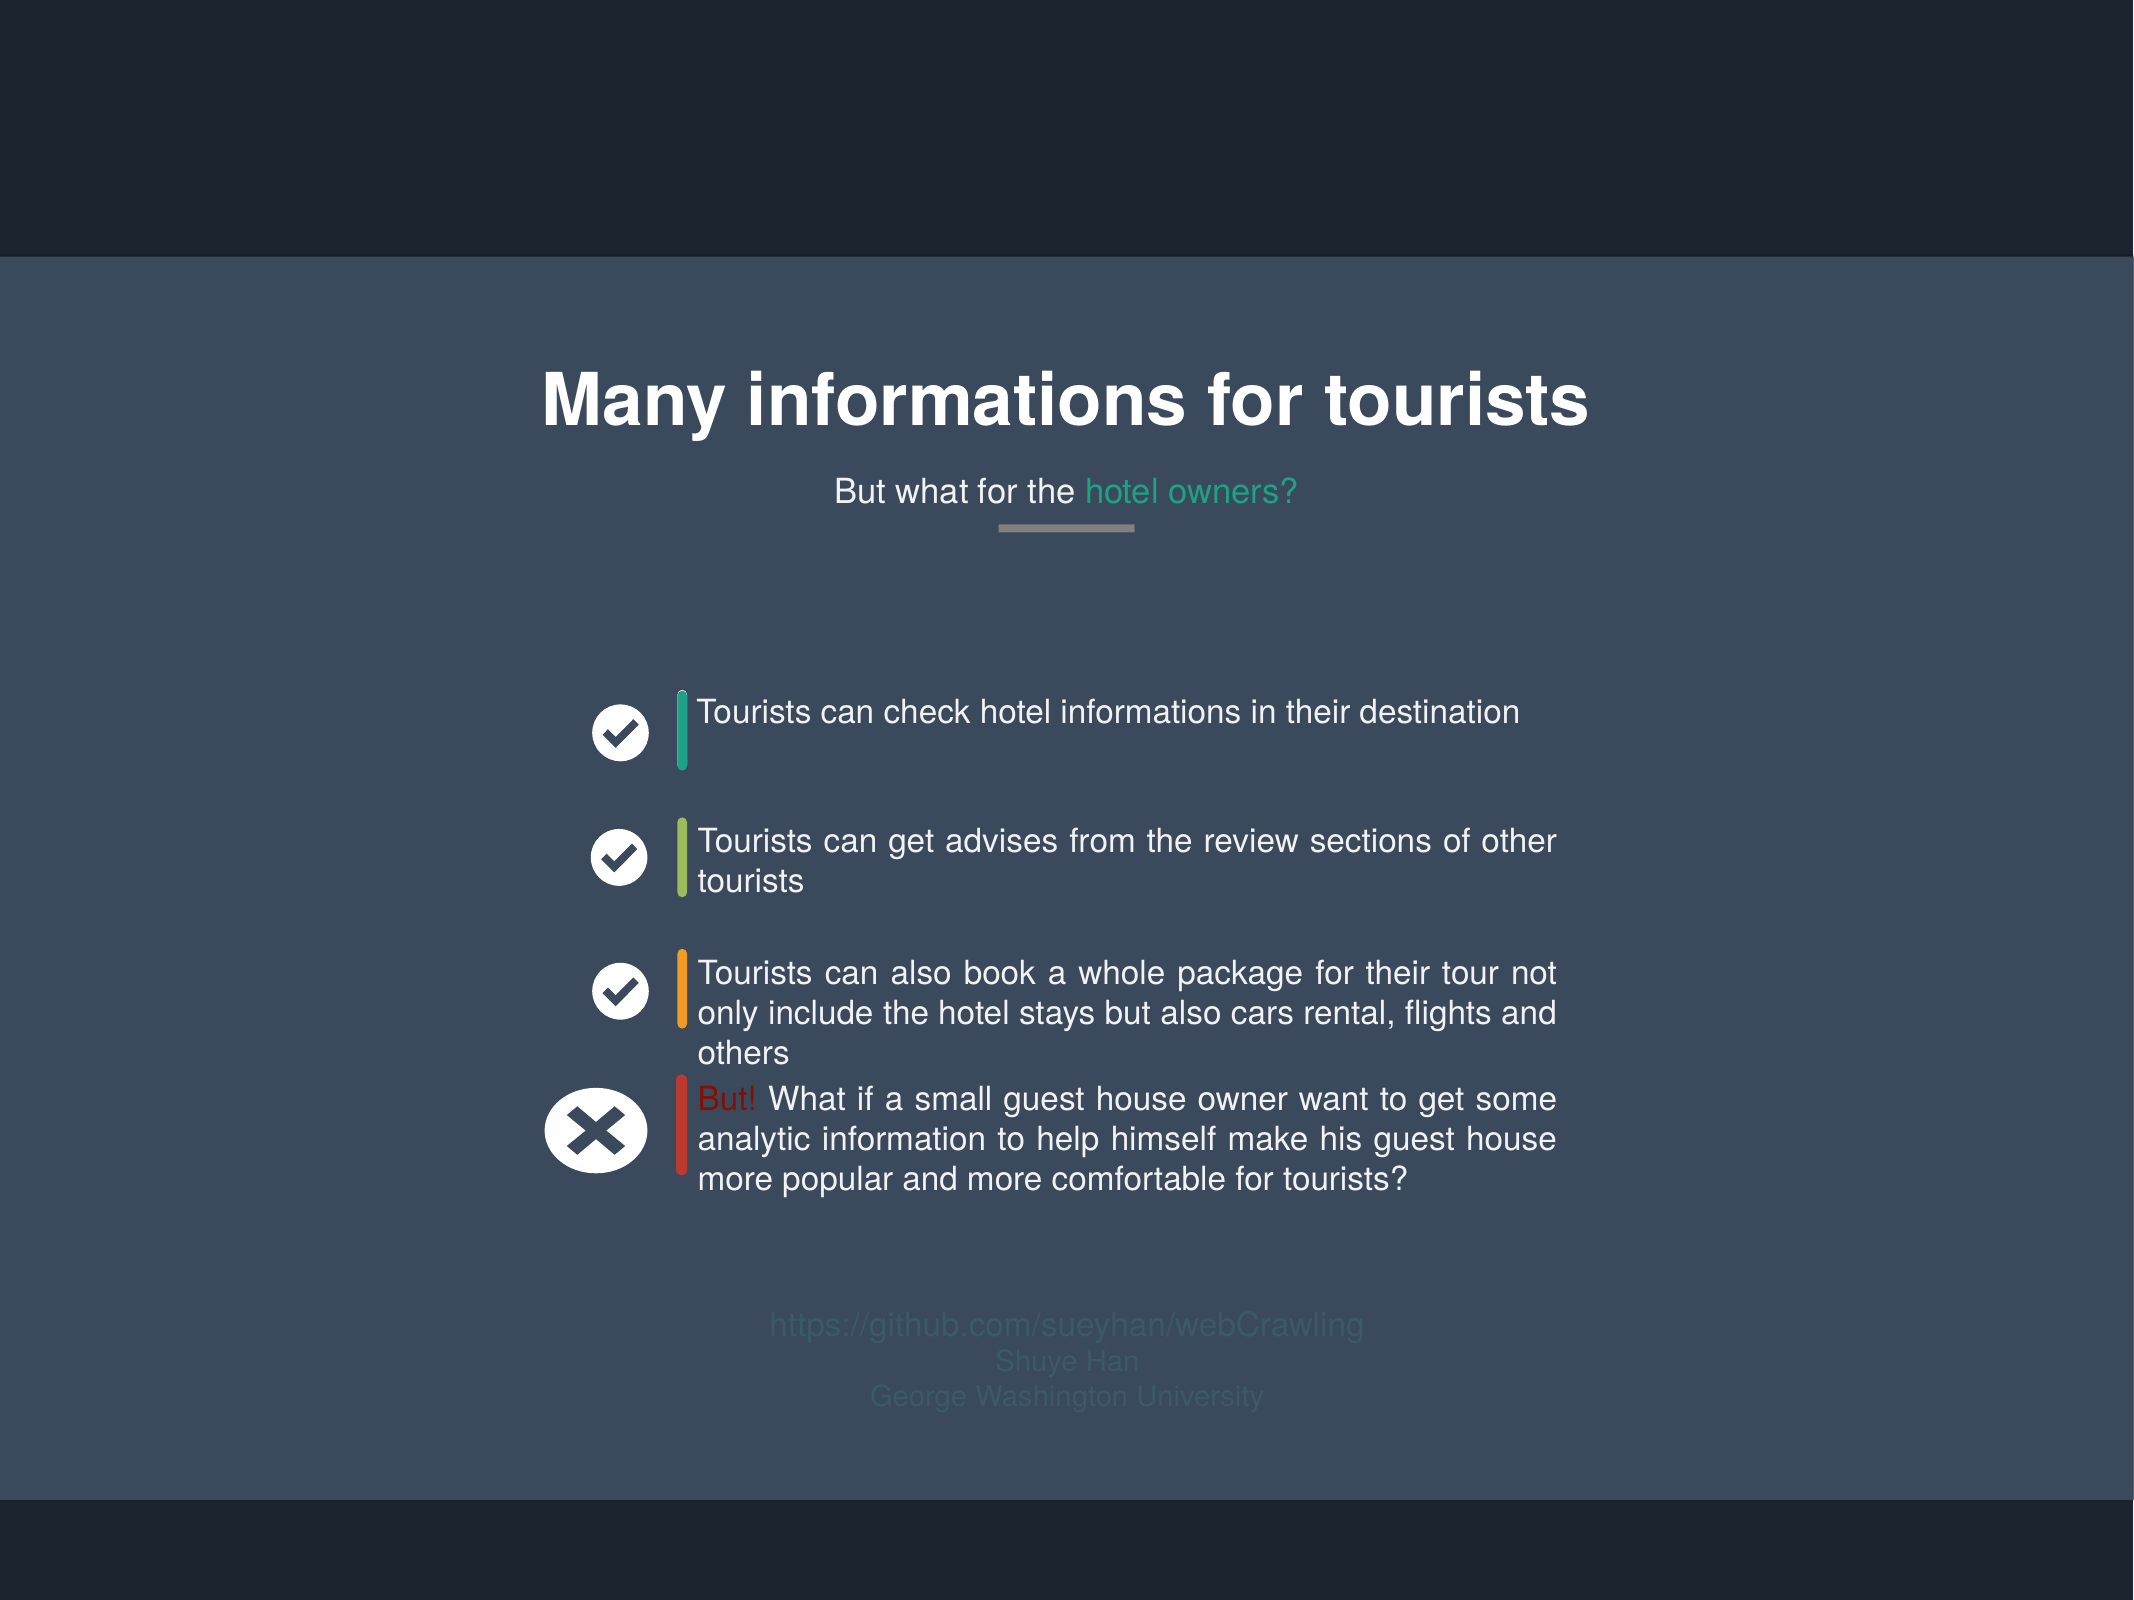

Many informations for tourists
But what for the hotel owners?

Tourists can check hotel informations in their destination

Tourists can get advises from the review sections of other tourists

Tourists can also book a whole package for their tour not only include the hotel stays but also cars rental, flights and others

But! What if a small guest house owner want to get some analytic information to help himself make his guest house more popular and more comfortable for tourists?